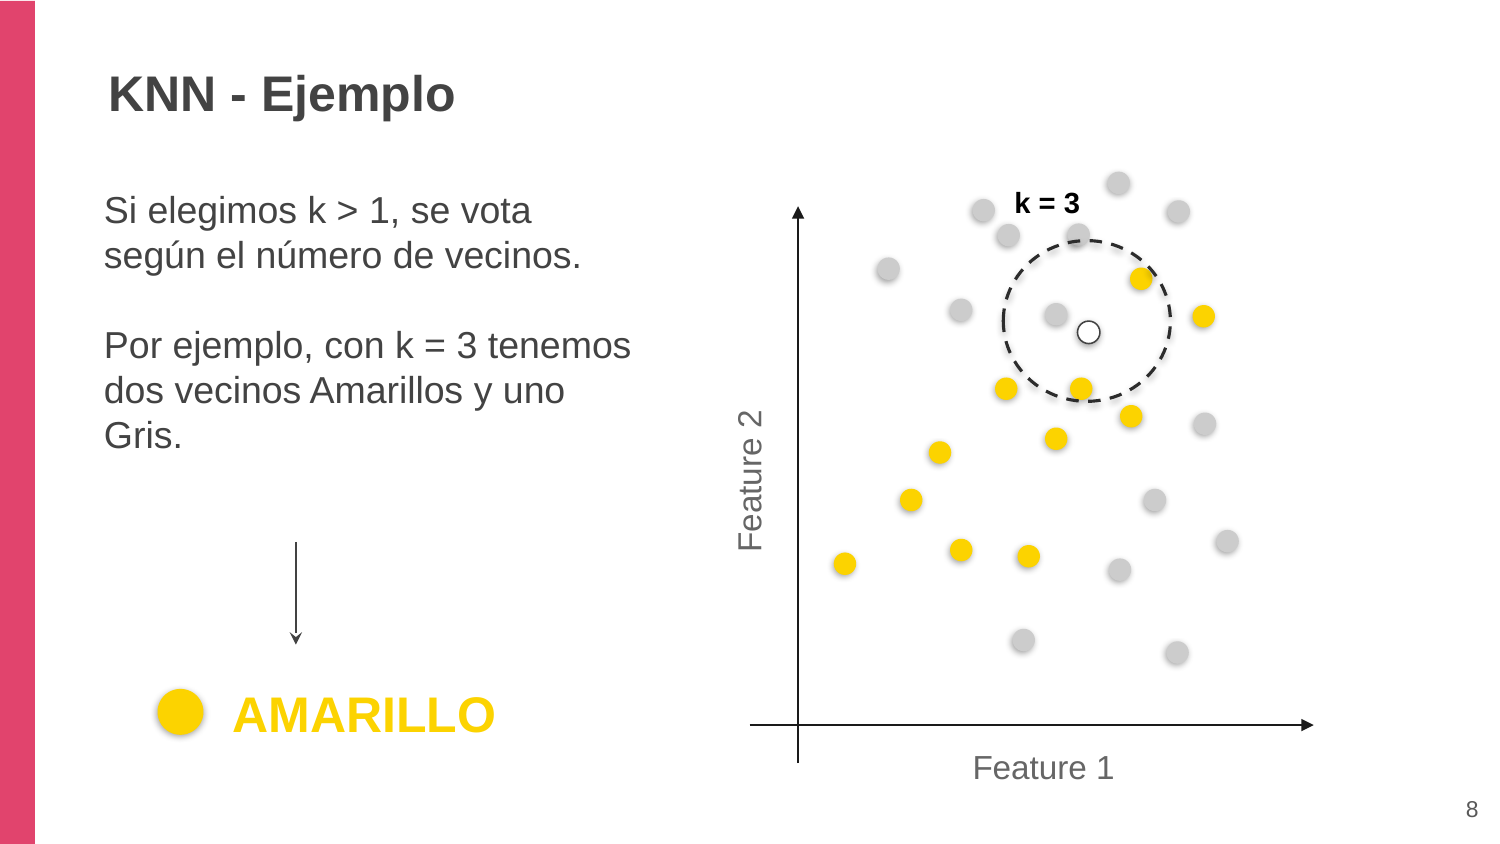

KNN - Ejemplo

Si elegimos k > 1, se vota según el número de vecinos.

Por ejemplo, con k = 3 tenemos dos vecinos Amarillos y uno Gris.
k = 3

Feature 2

AMARILLO

Feature 1
8